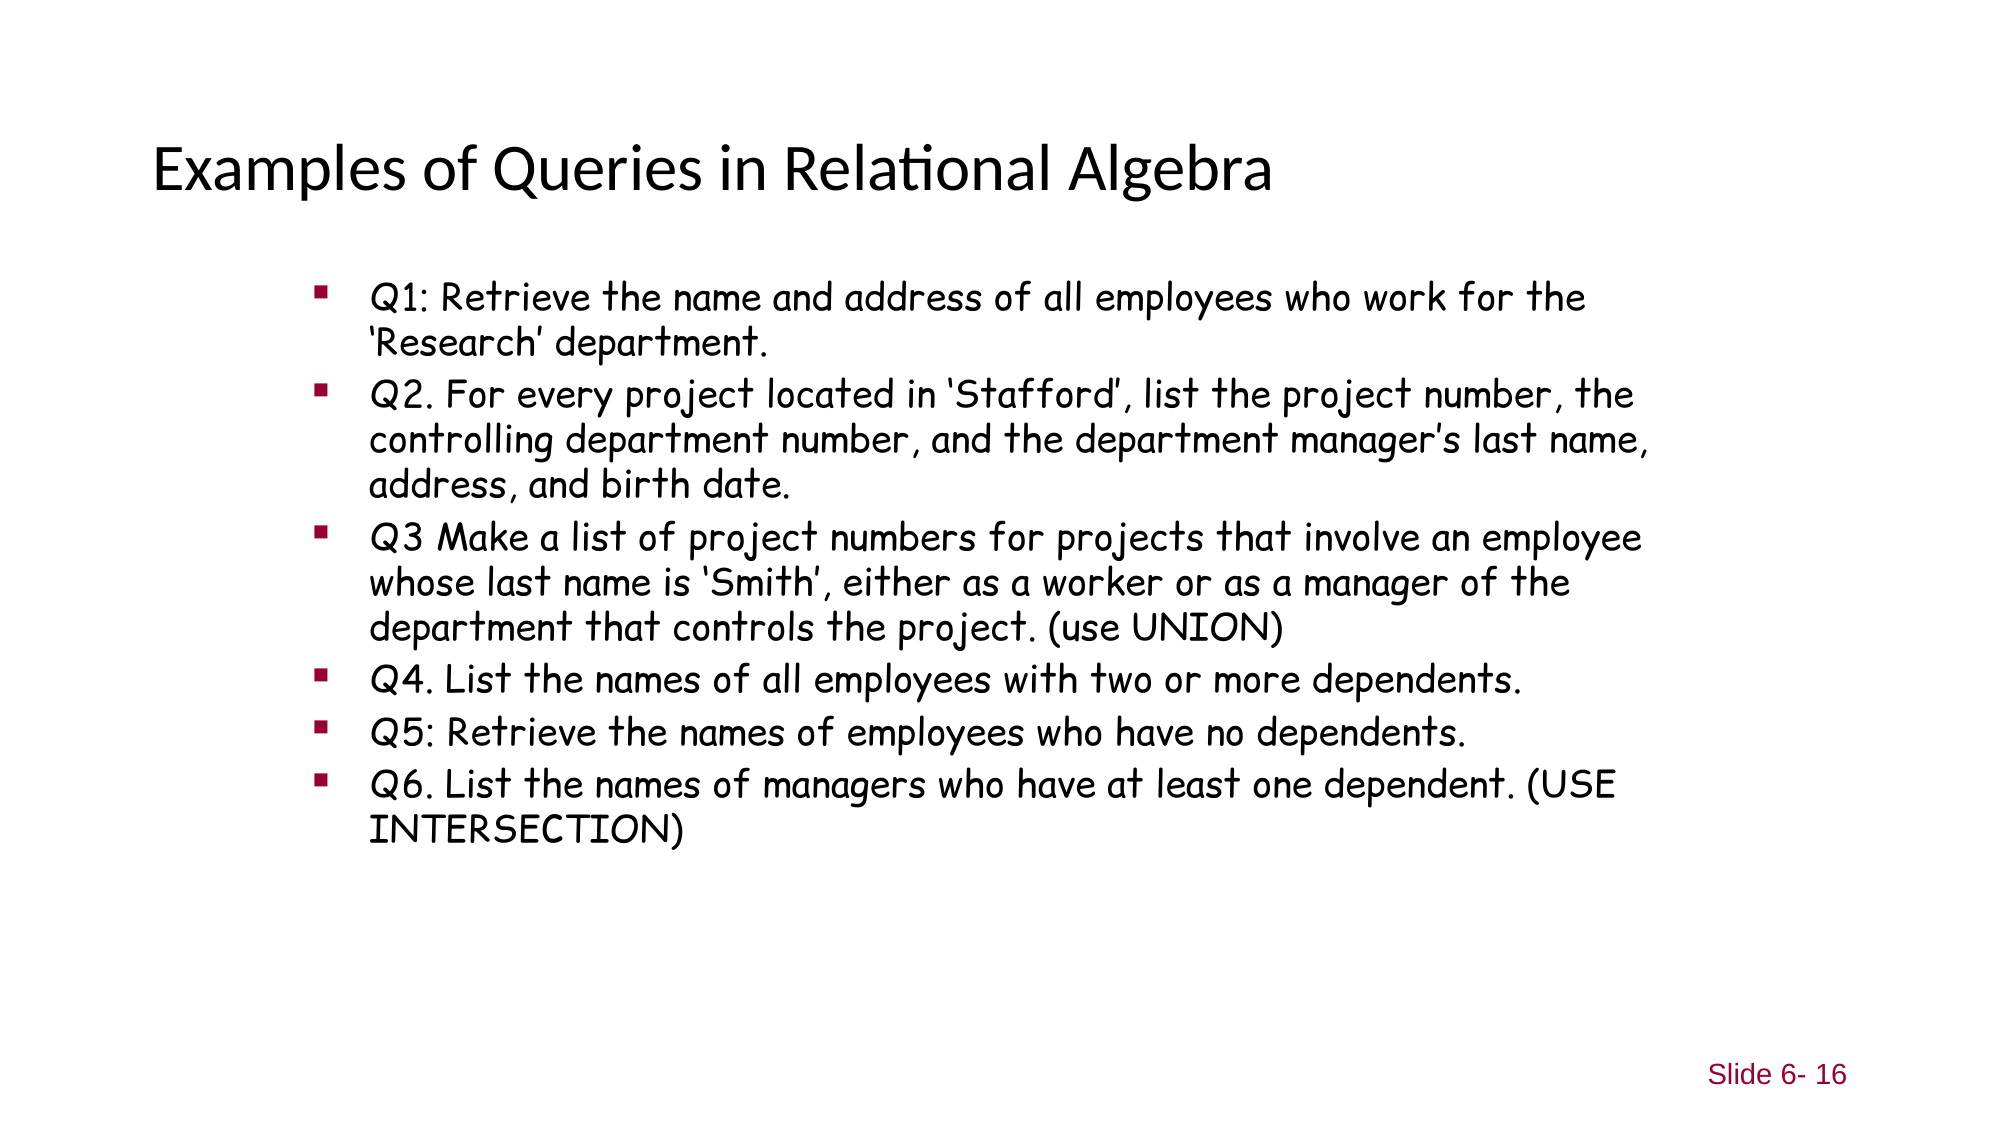

# Examples of Queries in Relational Algebra
Q1: Retrieve the name and address of all employees who work for the ‘Research’ department.
Q2. For every project located in ‘Stafford’, list the project number, the controlling department number, and the department manager’s last name, address, and birth date.
Q3 Make a list of project numbers for projects that involve an employee whose last name is ‘Smith’, either as a worker or as a manager of the department that controls the project. (use UNION)
Q4. List the names of all employees with two or more dependents.
Q5: Retrieve the names of employees who have no dependents.
Q6. List the names of managers who have at least one dependent. (USE INTERSECTION)

Slide 6- 16